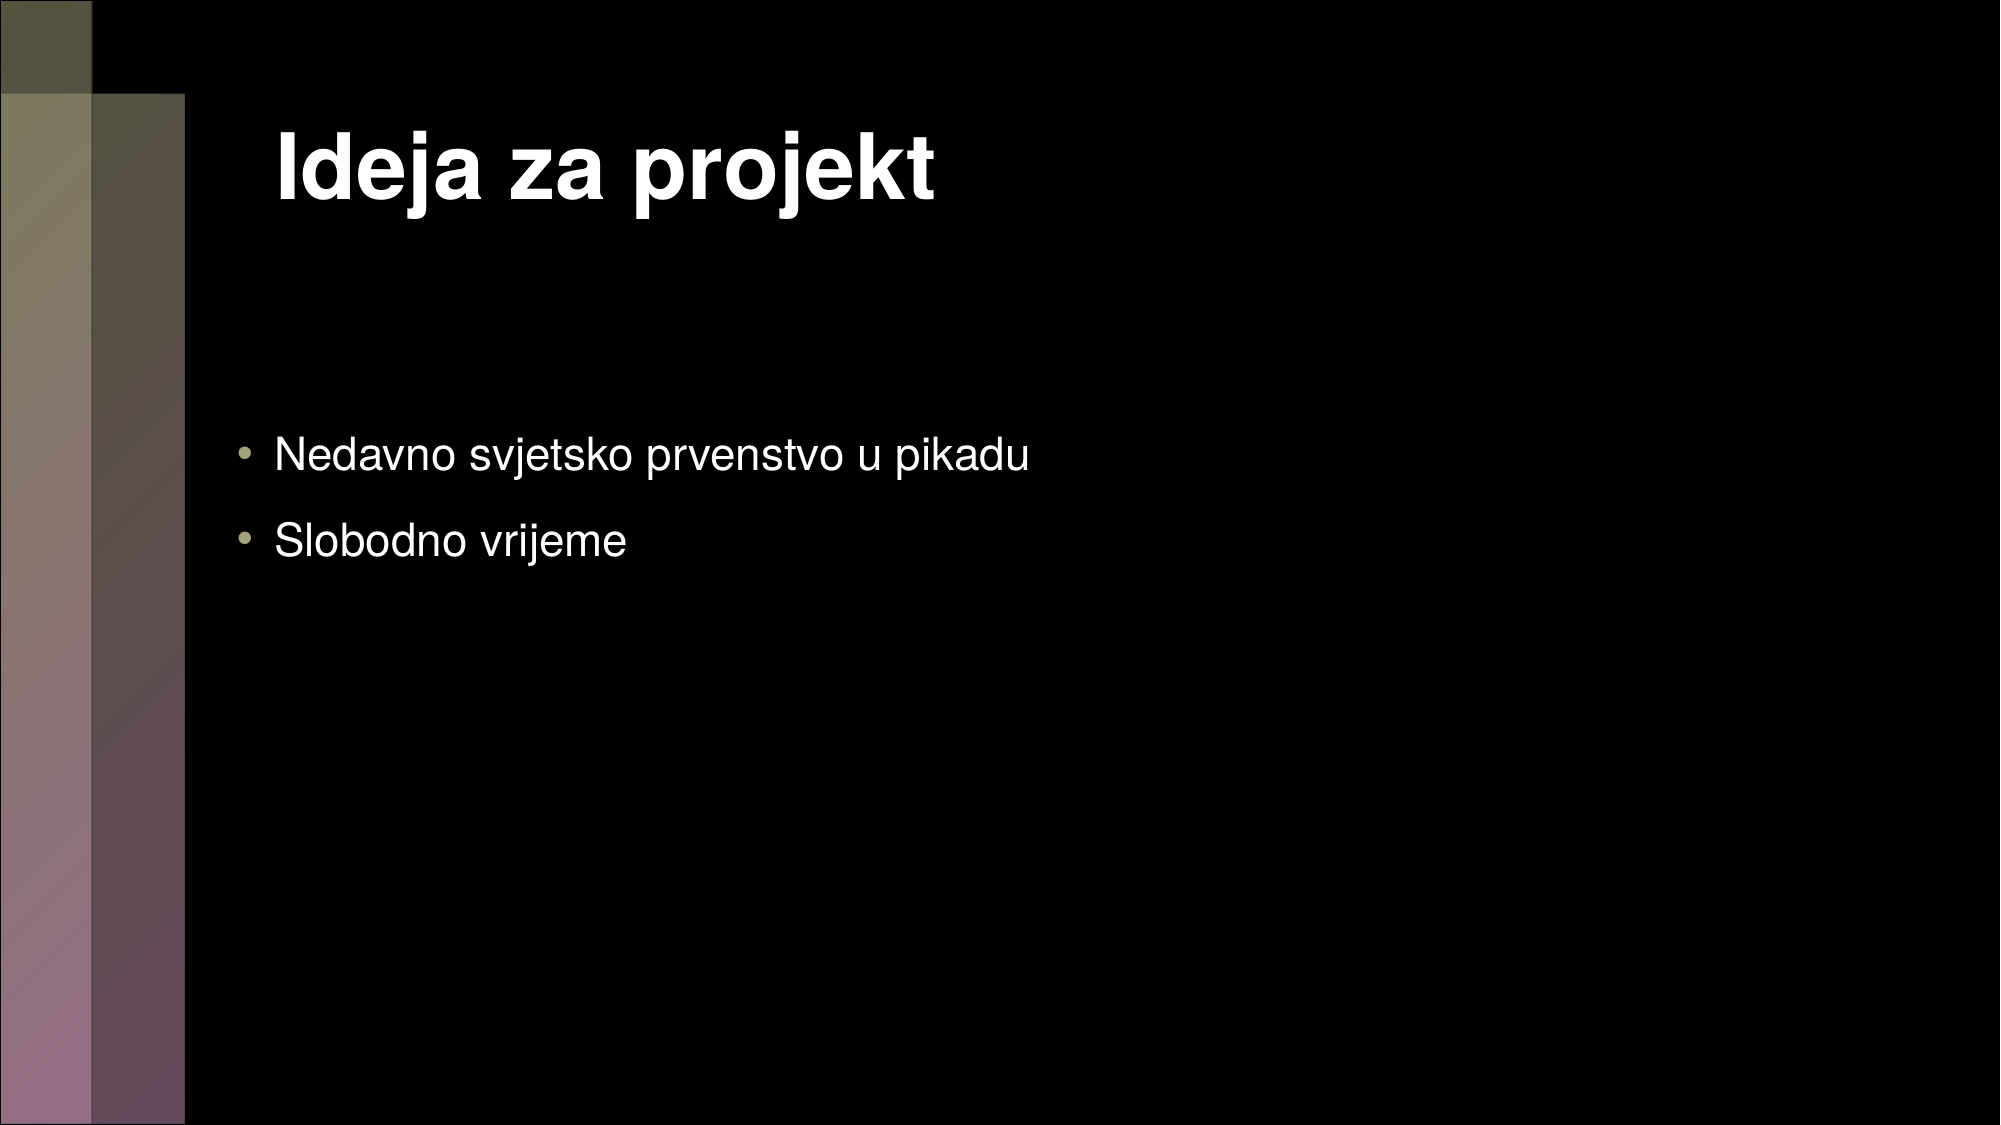

# Ideja za projekt
Nedavno svjetsko prvenstvo u pikadu
Slobodno vrijeme